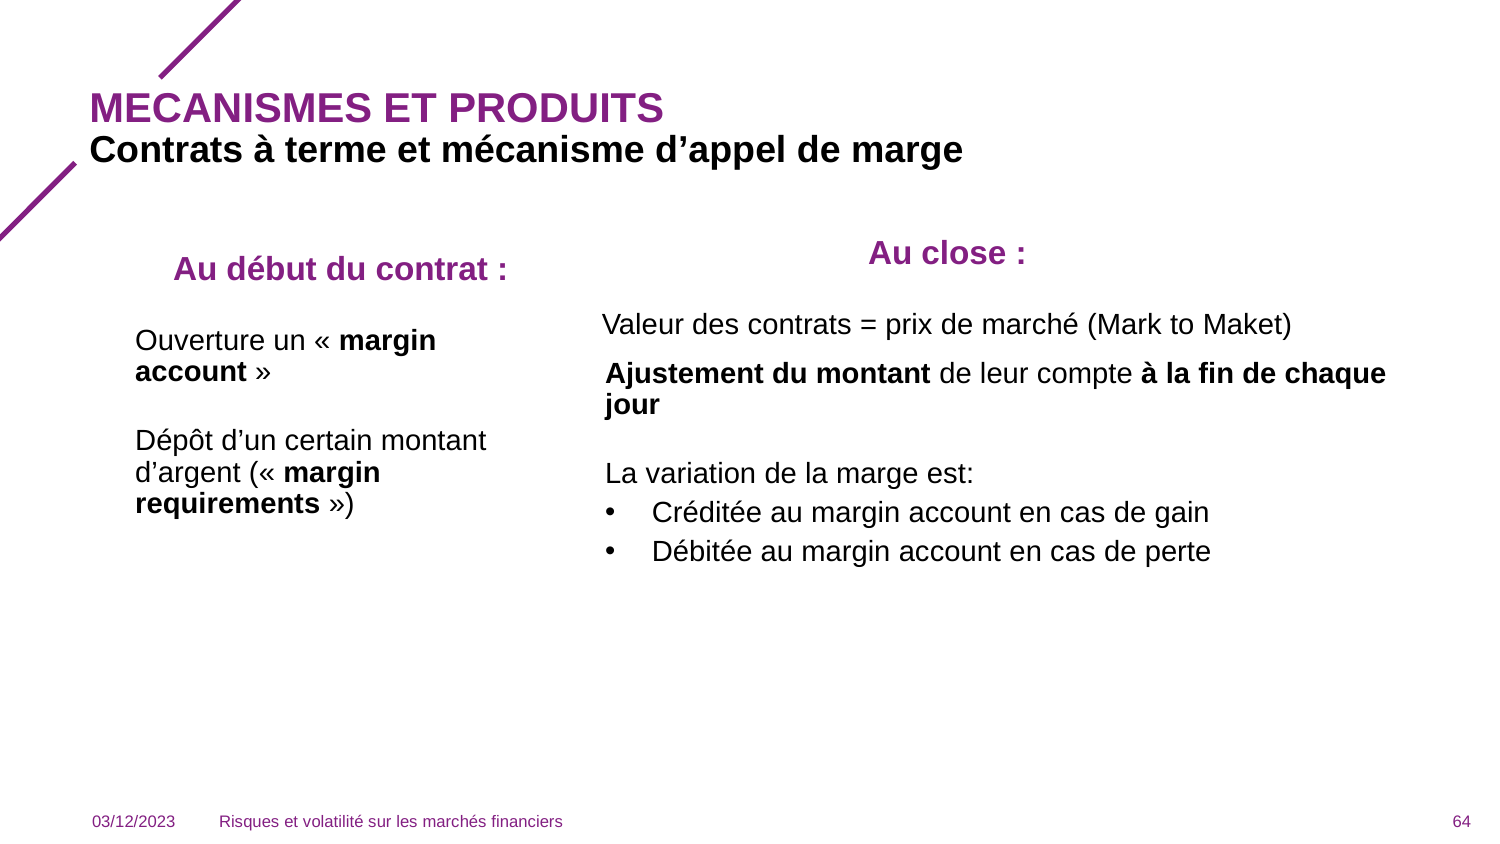

# MECANISMES et produits
Contrats à terme et mécanisme d’appel de marge
Au close :
Valeur des contrats = prix de marché (Mark to Maket)
Au début du contrat :
Ouverture un « margin account »
Dépôt d’un certain montant d’argent (« margin requirements »)
Ajustement du montant de leur compte à la fin de chaque jour
La variation de la marge est:
Créditée au margin account en cas de gain
Débitée au margin account en cas de perte

03/12/2023
Risques et volatilité sur les marchés financiers
64